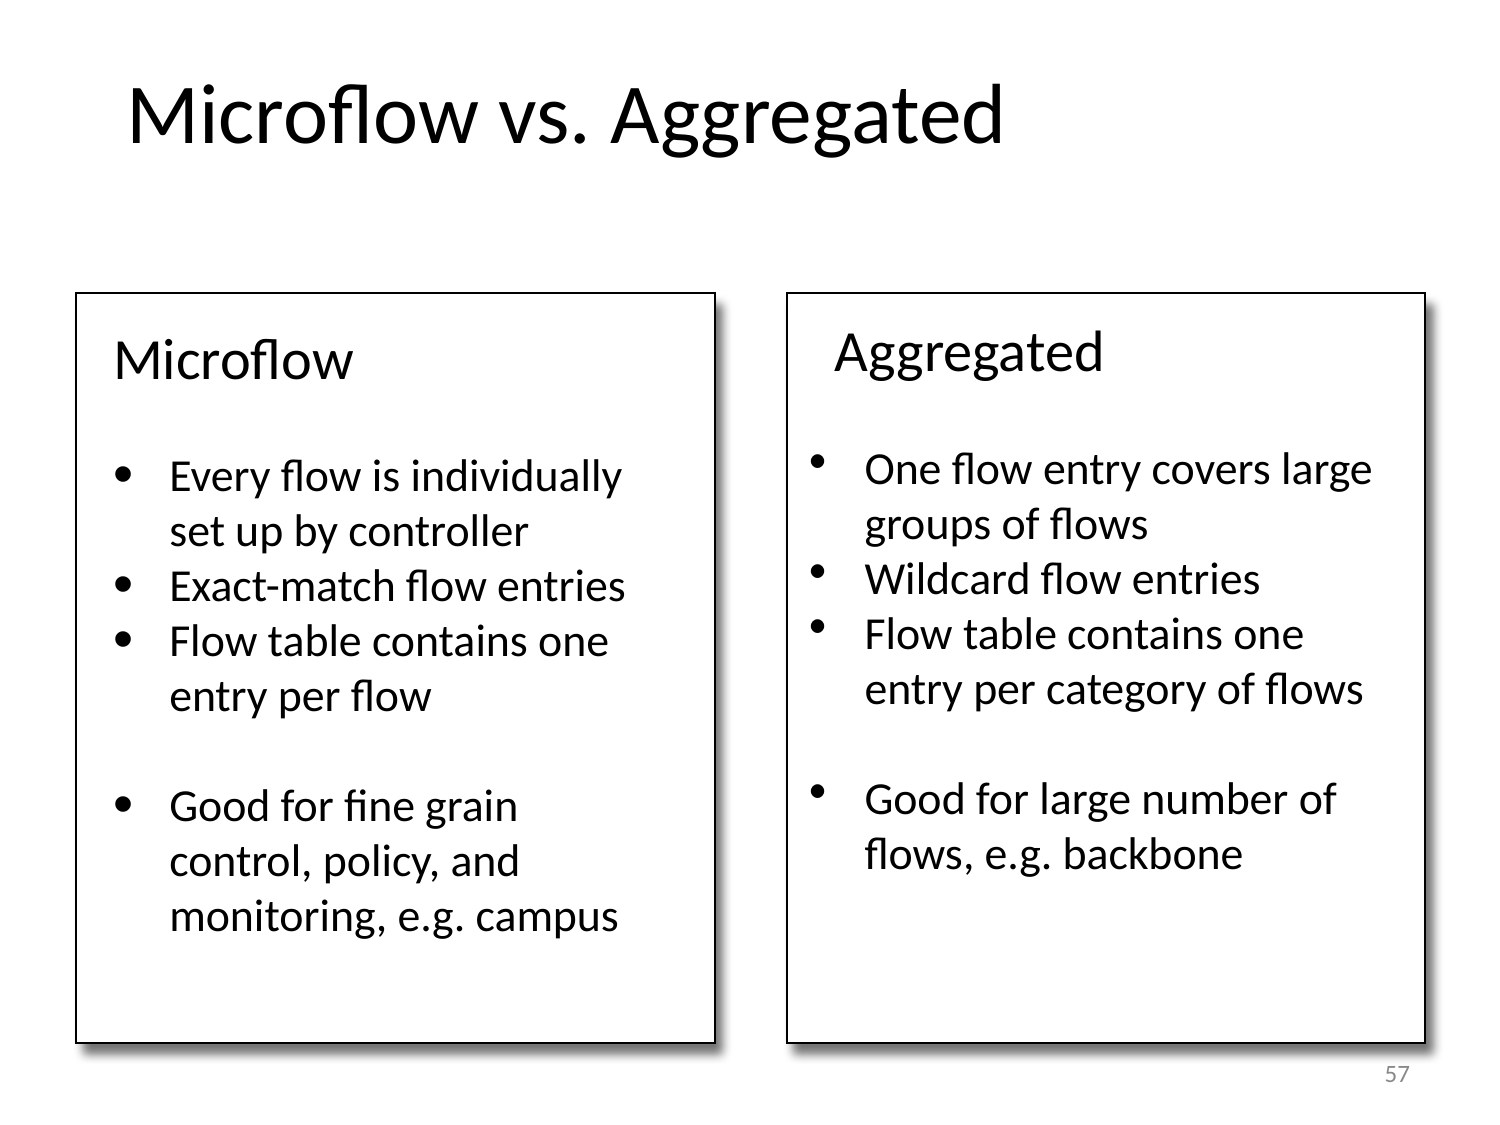

# Microflow vs. Aggregated

Microflow

Every flow is individually set up by controller
Exact-match flow entries
Flow table contains one entry per flow

Good for fine grain control, policy, and monitoring, e.g. campus
  Aggregated

One flow entry covers large groups of flows
Wildcard flow entries
Flow table contains one entry per category of flows

Good for large number of flows, e.g. backbone
57